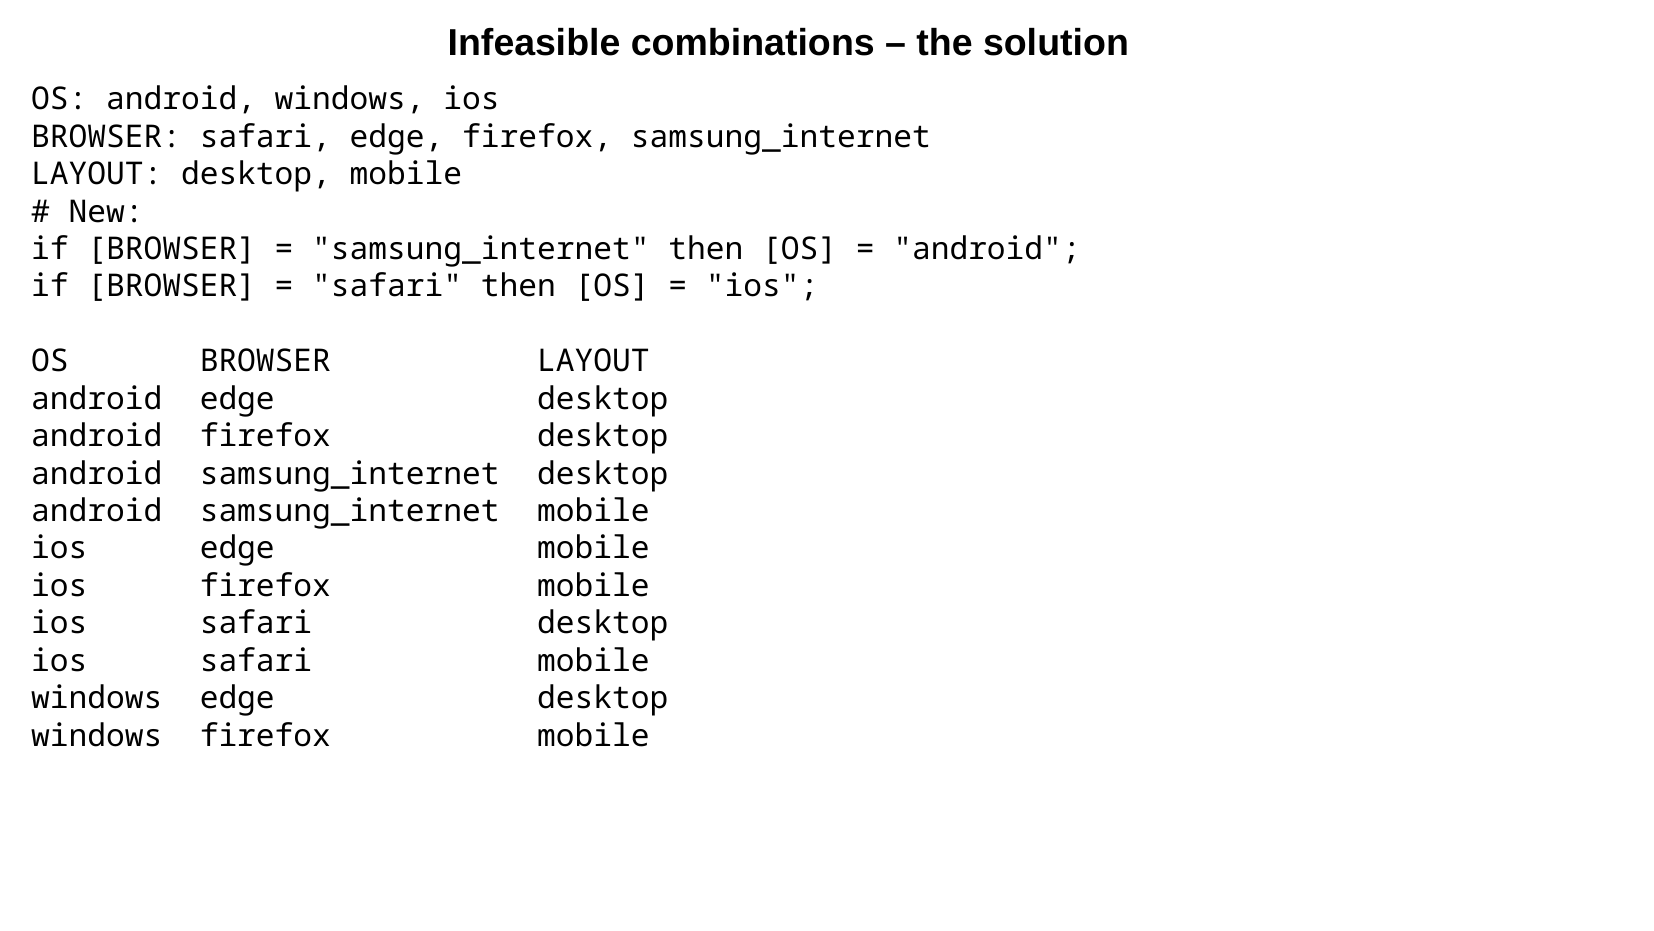

Infeasible combinations – the solution
Infeasible combinations – the solution
OS: android, windows, ios
BROWSER: safari, edge, firefox, samsung_internet
LAYOUT: desktop, mobile
# New:
if [BROWSER] = "samsung_internet" then [OS] = "android";
if [BROWSER] = "safari" then [OS] = "ios";

OS       BROWSER           LAYOUT
android  edge              desktop
android  firefox           desktop
android  samsung_internet  desktop
android  samsung_internet  mobile
ios      edge              mobile
ios      firefox           mobile
ios      safari            desktop
ios      safari            mobile
windows  edge              desktop
windows  firefox           mobile